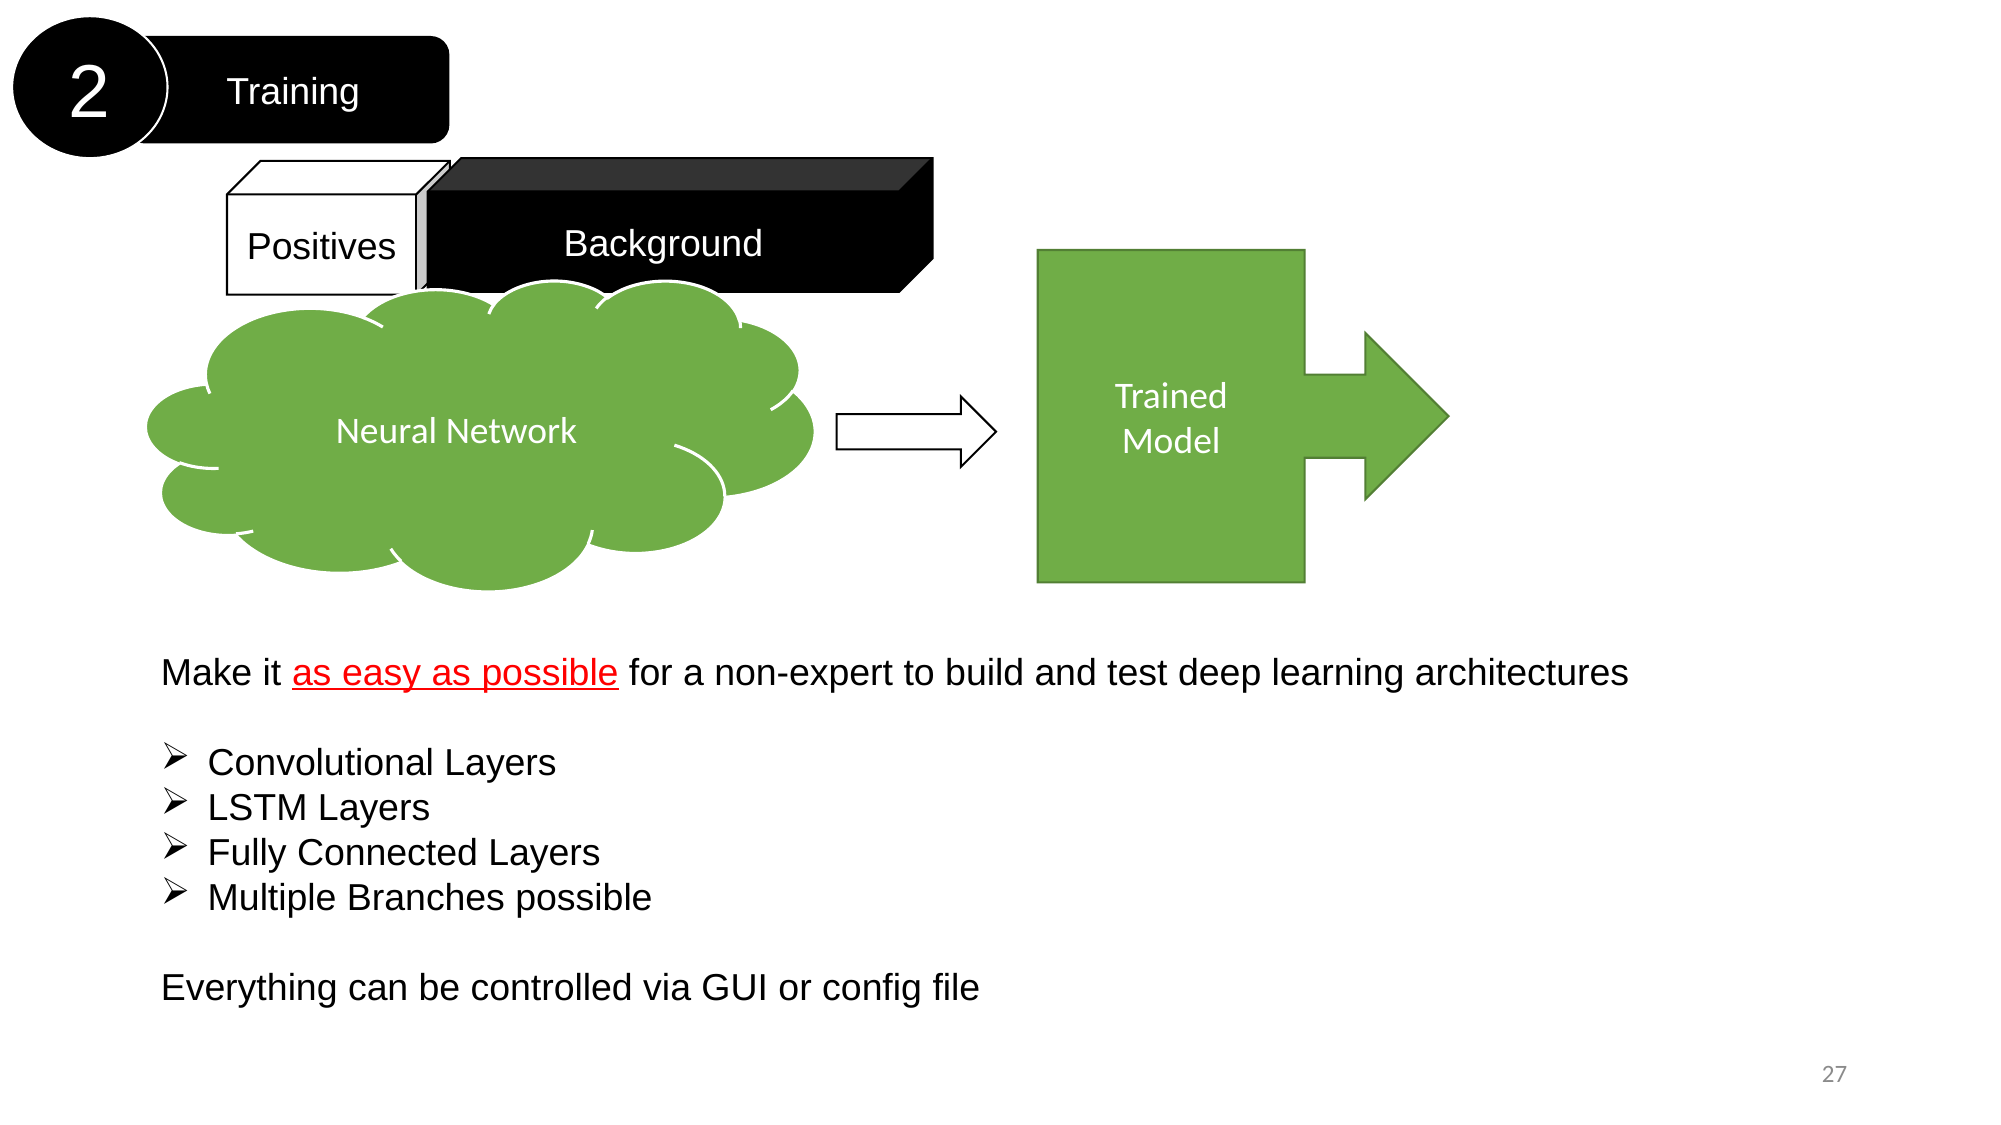

2
 Training
Background
Positives
Trained
Model
Neural Network

Make it as easy as possible for a non-expert to build and test deep learning architectures

Convolutional Layers
LSTM Layers
Fully Connected Layers
Multiple Branches possible

Everything can be controlled via GUI or config file
27